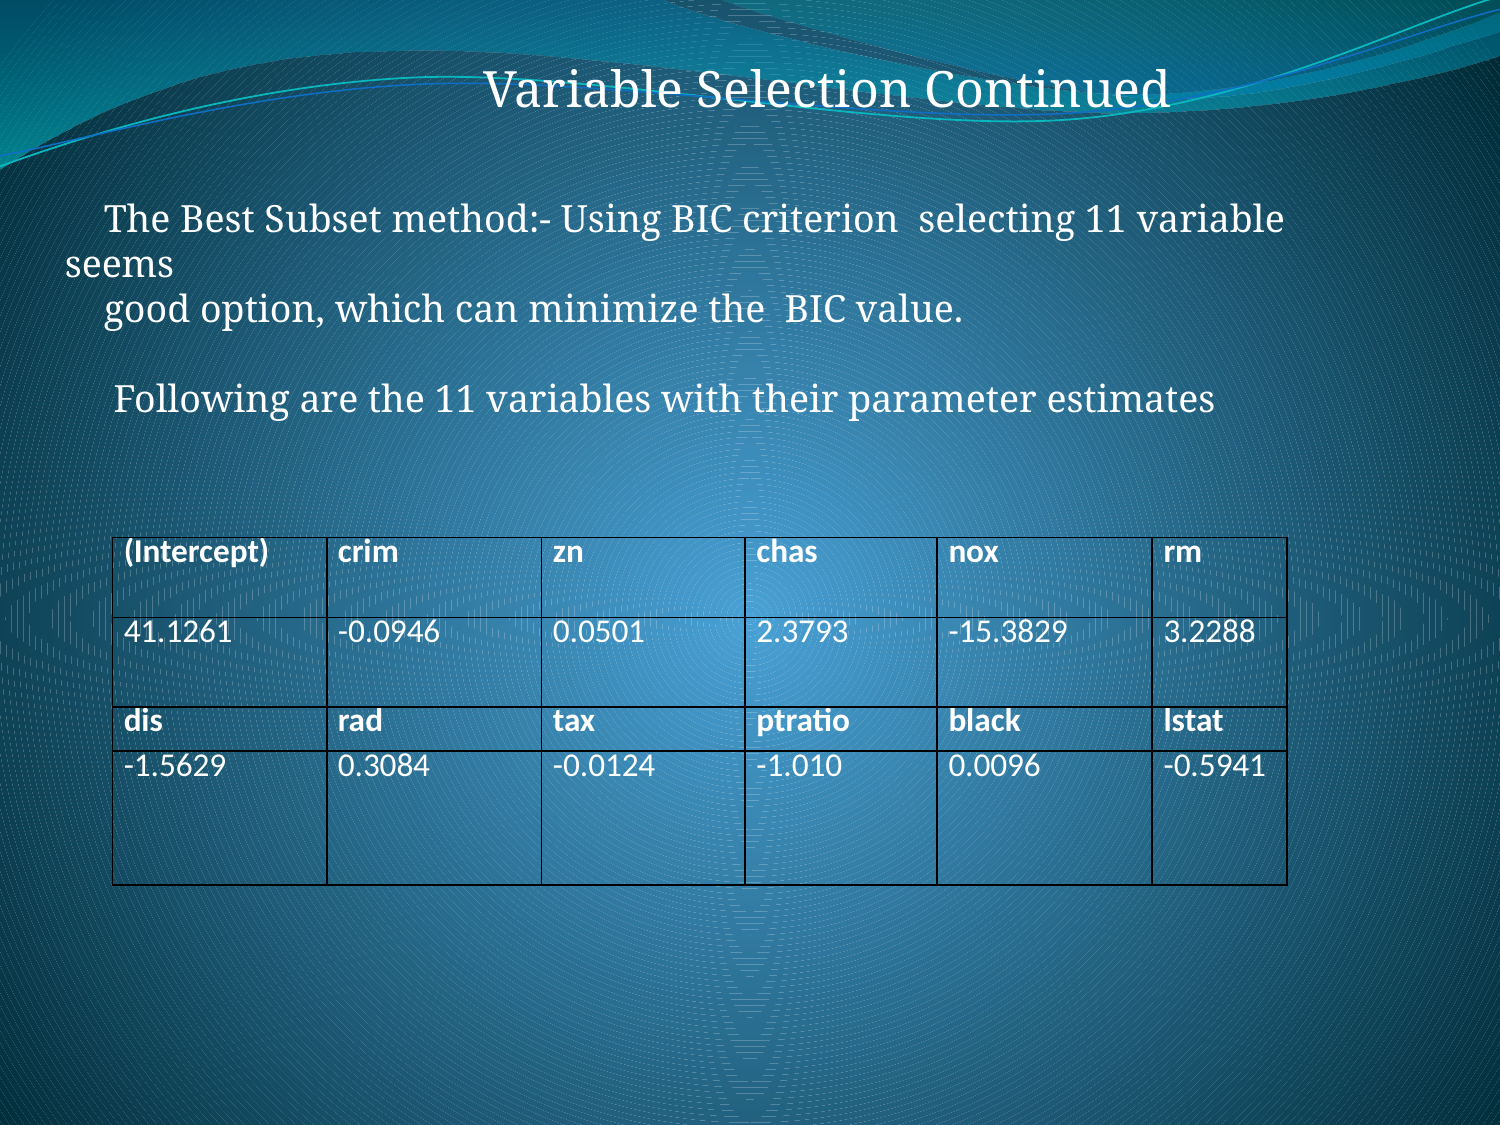

Variable Selection Continued
    The Best Subset method:- Using BIC criterion  selecting 11 variable seems
    good option, which can minimize the  BIC value.

     Following are the 11 variables with their parameter estimates

| (Intercept) | crim | zn | chas | nox | rm |
| --- | --- | --- | --- | --- | --- |
| 41.1261 | -0.0946 | 0.0501 | 2.3793 | -15.3829 | 3.2288 |
| dis | rad | tax | ptratio | black | lstat |
| -1.5629 | 0.3084 | -0.0124 | -1.010 | 0.0096 | -0.5941 |